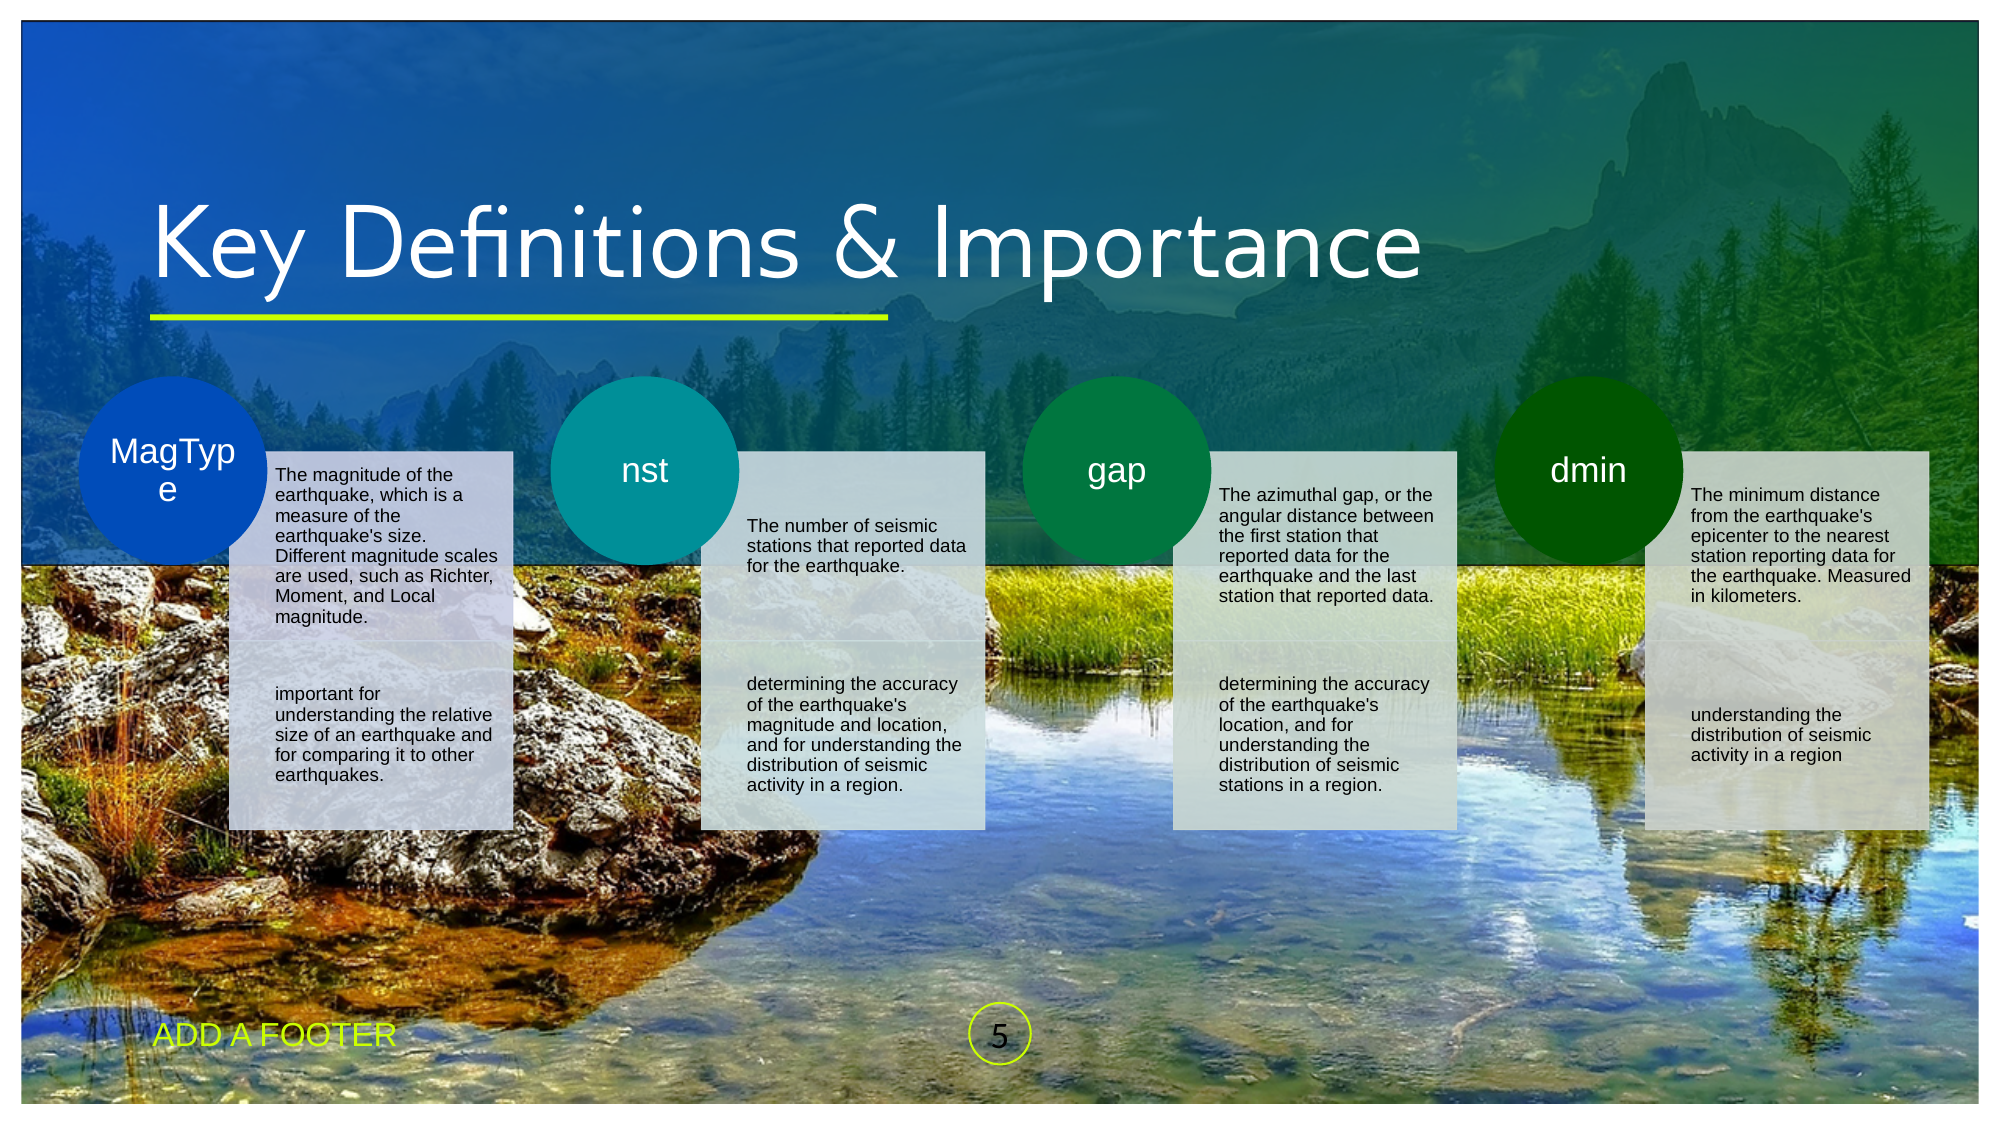

# Key Definitions & Importance
MagType
nst
gap
dmin
The magnitude of the earthquake, which is a measure of the earthquake's size. Different magnitude scales are used, such as Richter, Moment, and Local magnitude.
The number of seismic stations that reported data for the earthquake.
The azimuthal gap, or the angular distance between the first station that reported data for the earthquake and the last station that reported data.
The minimum distance from the earthquake's epicenter to the nearest station reporting data for the earthquake. Measured in kilometers.
important for understanding the relative size of an earthquake and for comparing it to other earthquakes.
determining the accuracy of the earthquake's magnitude and location, and for understanding the distribution of seismic activity in a region.
determining the accuracy of the earthquake's location, and for understanding the distribution of seismic stations in a region.
understanding the distribution of seismic activity in a region
ADD A FOOTER
5